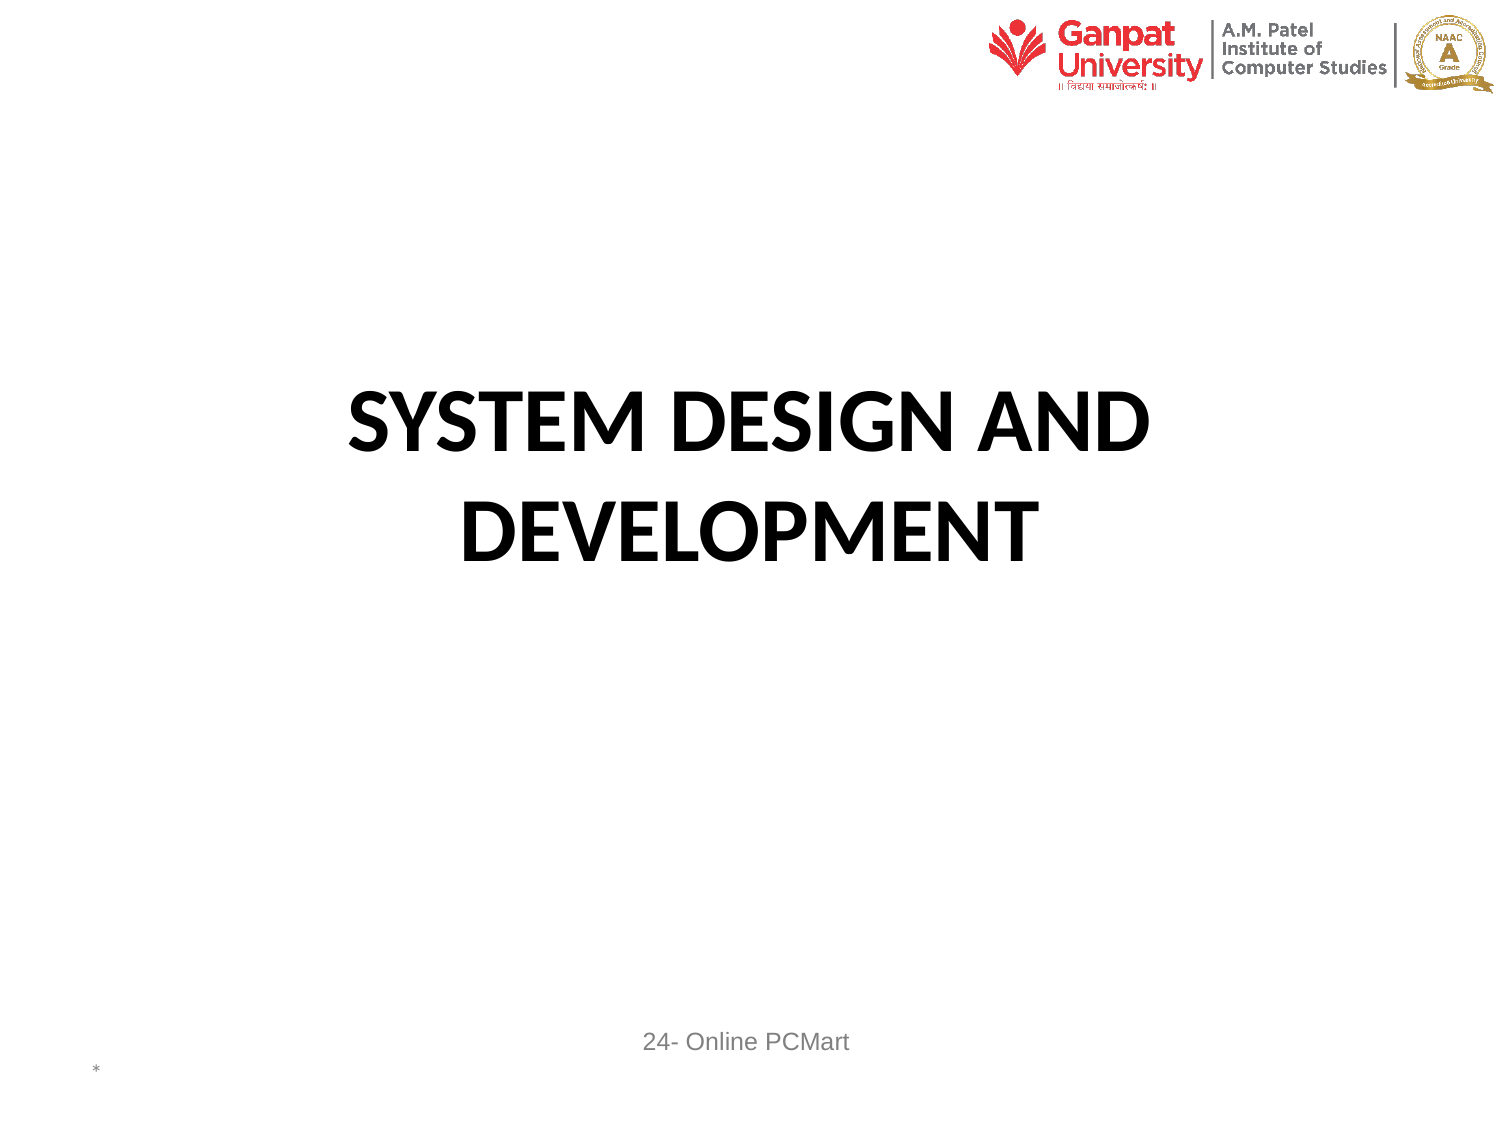

# SYSTEM DESIGN AND DEVELOPMENT
24- Online PCMart

*